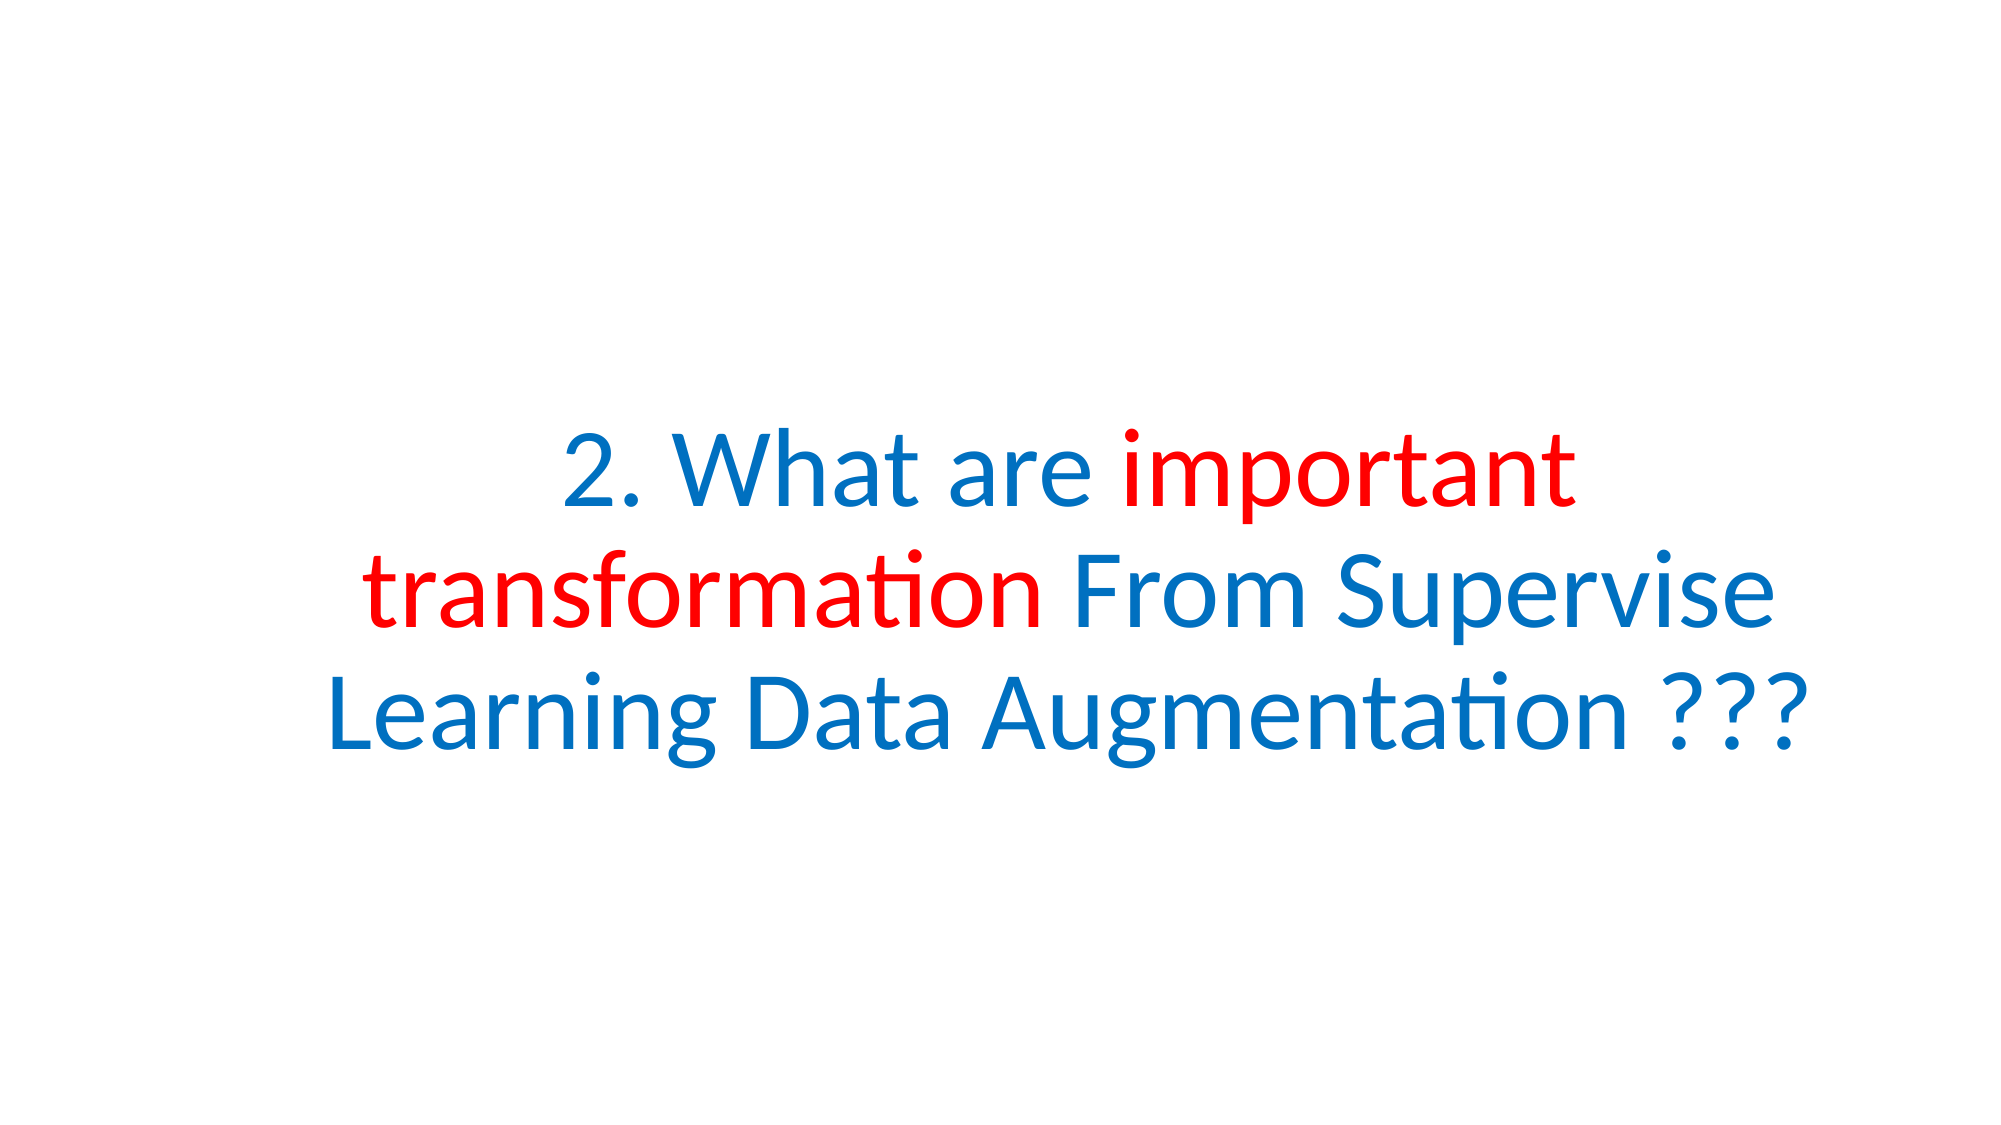

# 2. What are important transformation From Supervise Learning Data Augmentation ???